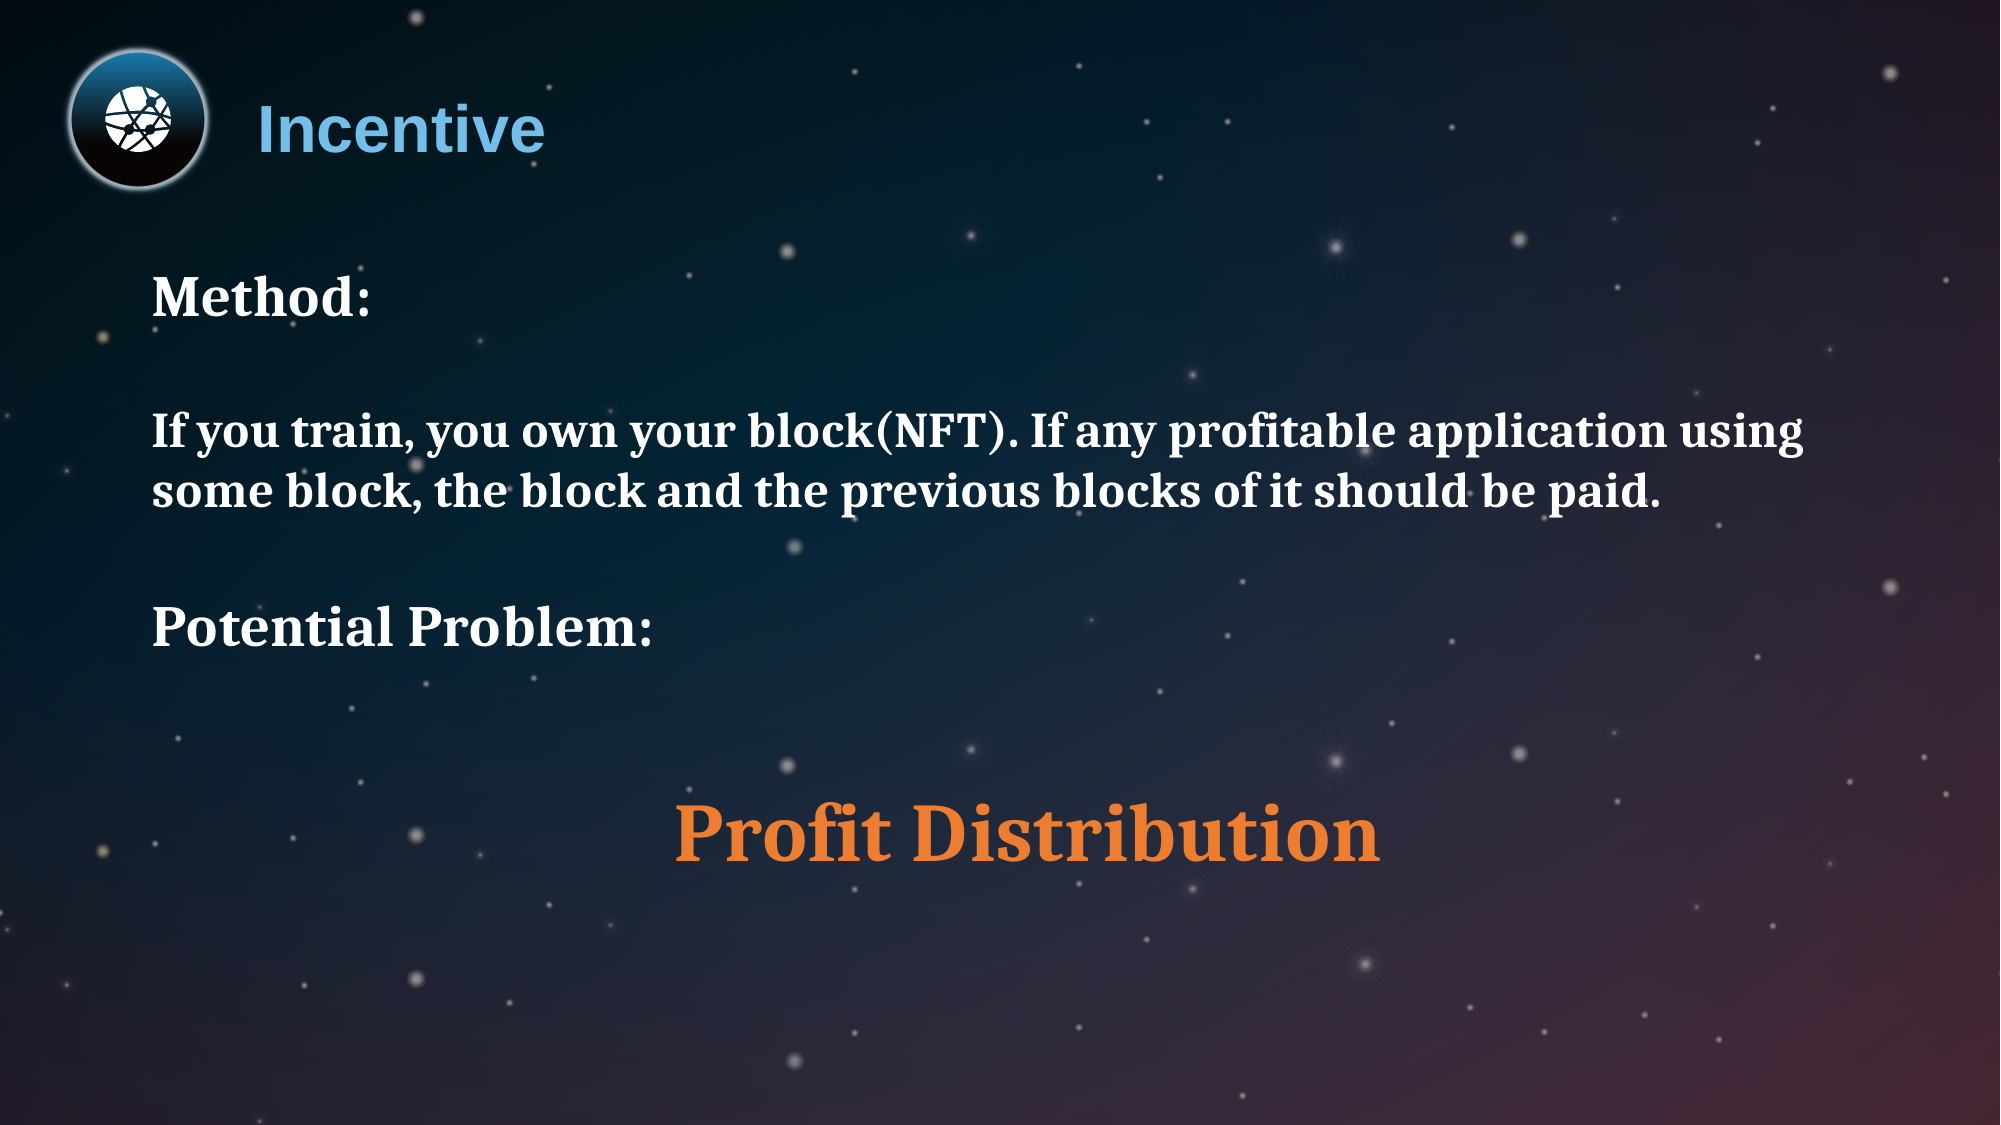

Incentive
Method:

If you train, you own your block(NFT). If any profitable application using some block, the block and the previous blocks of it should be paid.

Potential Problem:

Profit Distribution